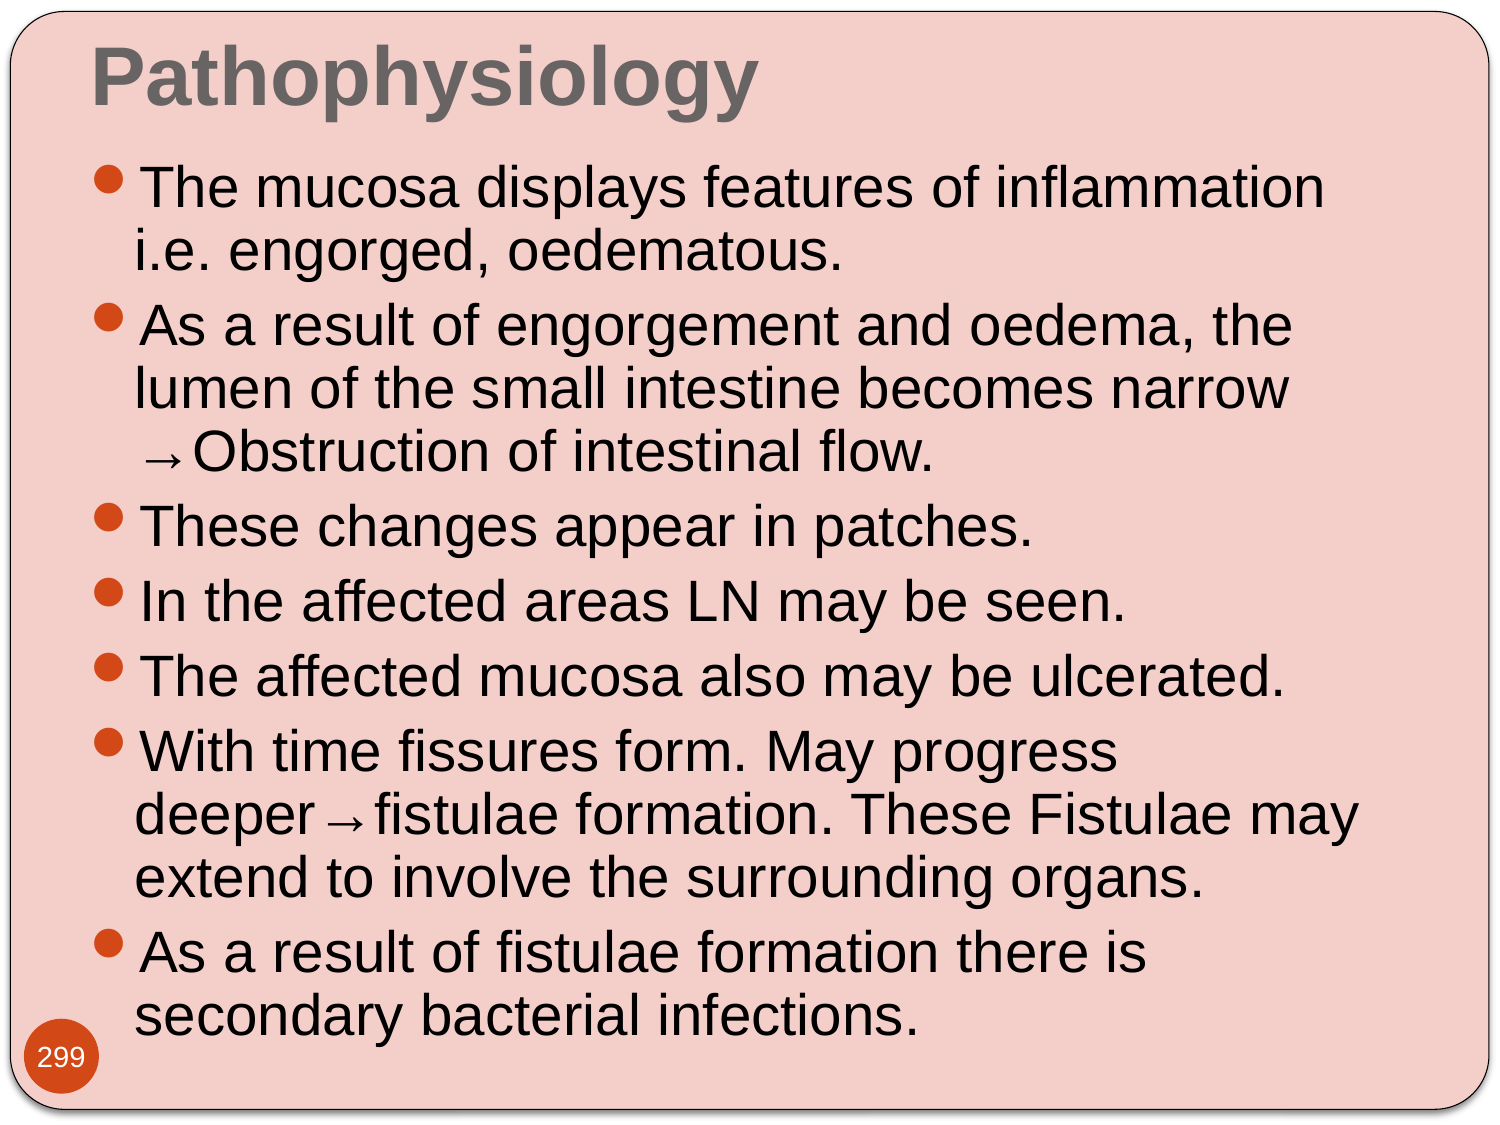

# Pathophysiology
The mucosa displays features of inflammation i.e. engorged, oedematous.
As a result of engorgement and oedema, the lumen of the small intestine becomes narrow →Obstruction of intestinal flow.
These changes appear in patches.
In the affected areas LN may be seen.
The affected mucosa also may be ulcerated.
With time fissures form. May progress deeper→fistulae formation. These Fistulae may extend to involve the surrounding organs.
As a result of fistulae formation there is secondary bacterial infections.
299